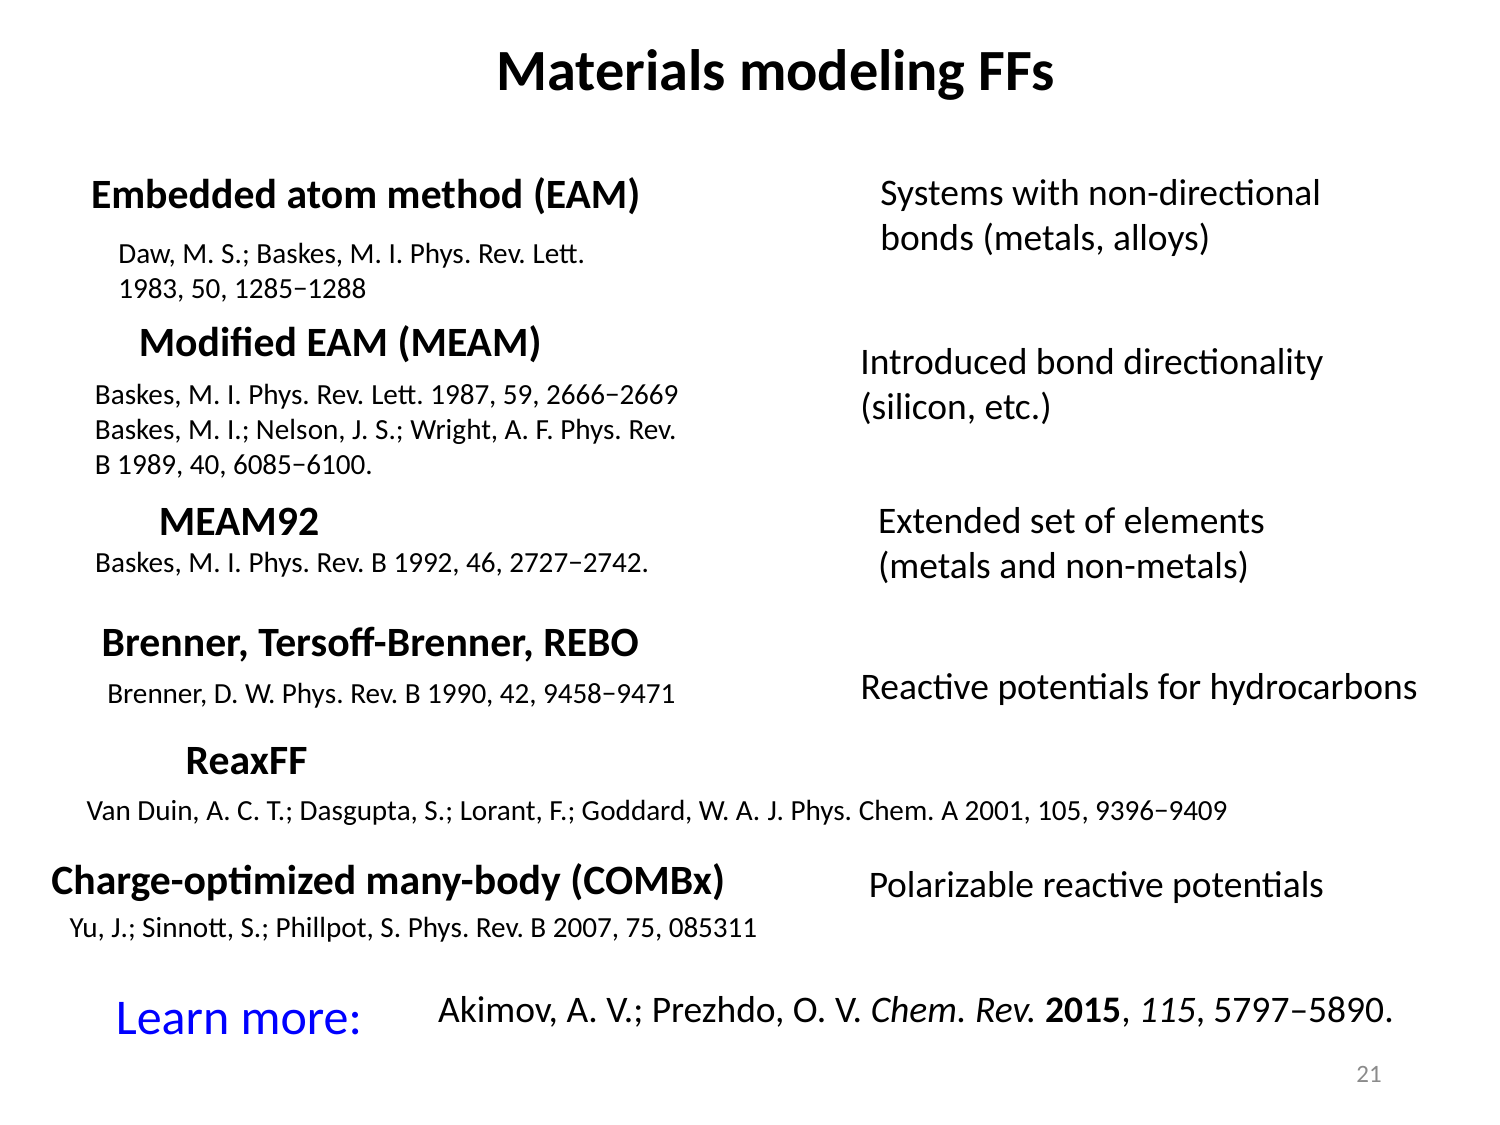

Materials modeling FFs
Embedded atom method (EAM)
Systems with non-directional bonds (metals, alloys)
Daw, M. S.; Baskes, M. I. Phys. Rev. Lett. 1983, 50, 1285−1288
Modified EAM (MEAM)
Introduced bond directionality
(silicon, etc.)
Baskes, M. I. Phys. Rev. Lett. 1987, 59, 2666−2669
Baskes, M. I.; Nelson, J. S.; Wright, A. F. Phys. Rev. B 1989, 40, 6085−6100.
MEAM92
Extended set of elements
(metals and non-metals)
Baskes, M. I. Phys. Rev. B 1992, 46, 2727−2742.
Brenner, Tersoff-Brenner, REBO
Reactive potentials for hydrocarbons
Brenner, D. W. Phys. Rev. B 1990, 42, 9458−9471
ReaxFF
Van Duin, A. C. T.; Dasgupta, S.; Lorant, F.; Goddard, W. A. J. Phys. Chem. A 2001, 105, 9396−9409
Charge-optimized many-body (COMBx)
Polarizable reactive potentials
Yu, J.; Sinnott, S.; Phillpot, S. Phys. Rev. B 2007, 75, 085311
Learn more:
Akimov, A. V.; Prezhdo, O. V. Chem. Rev. 2015, 115, 5797–5890.
21